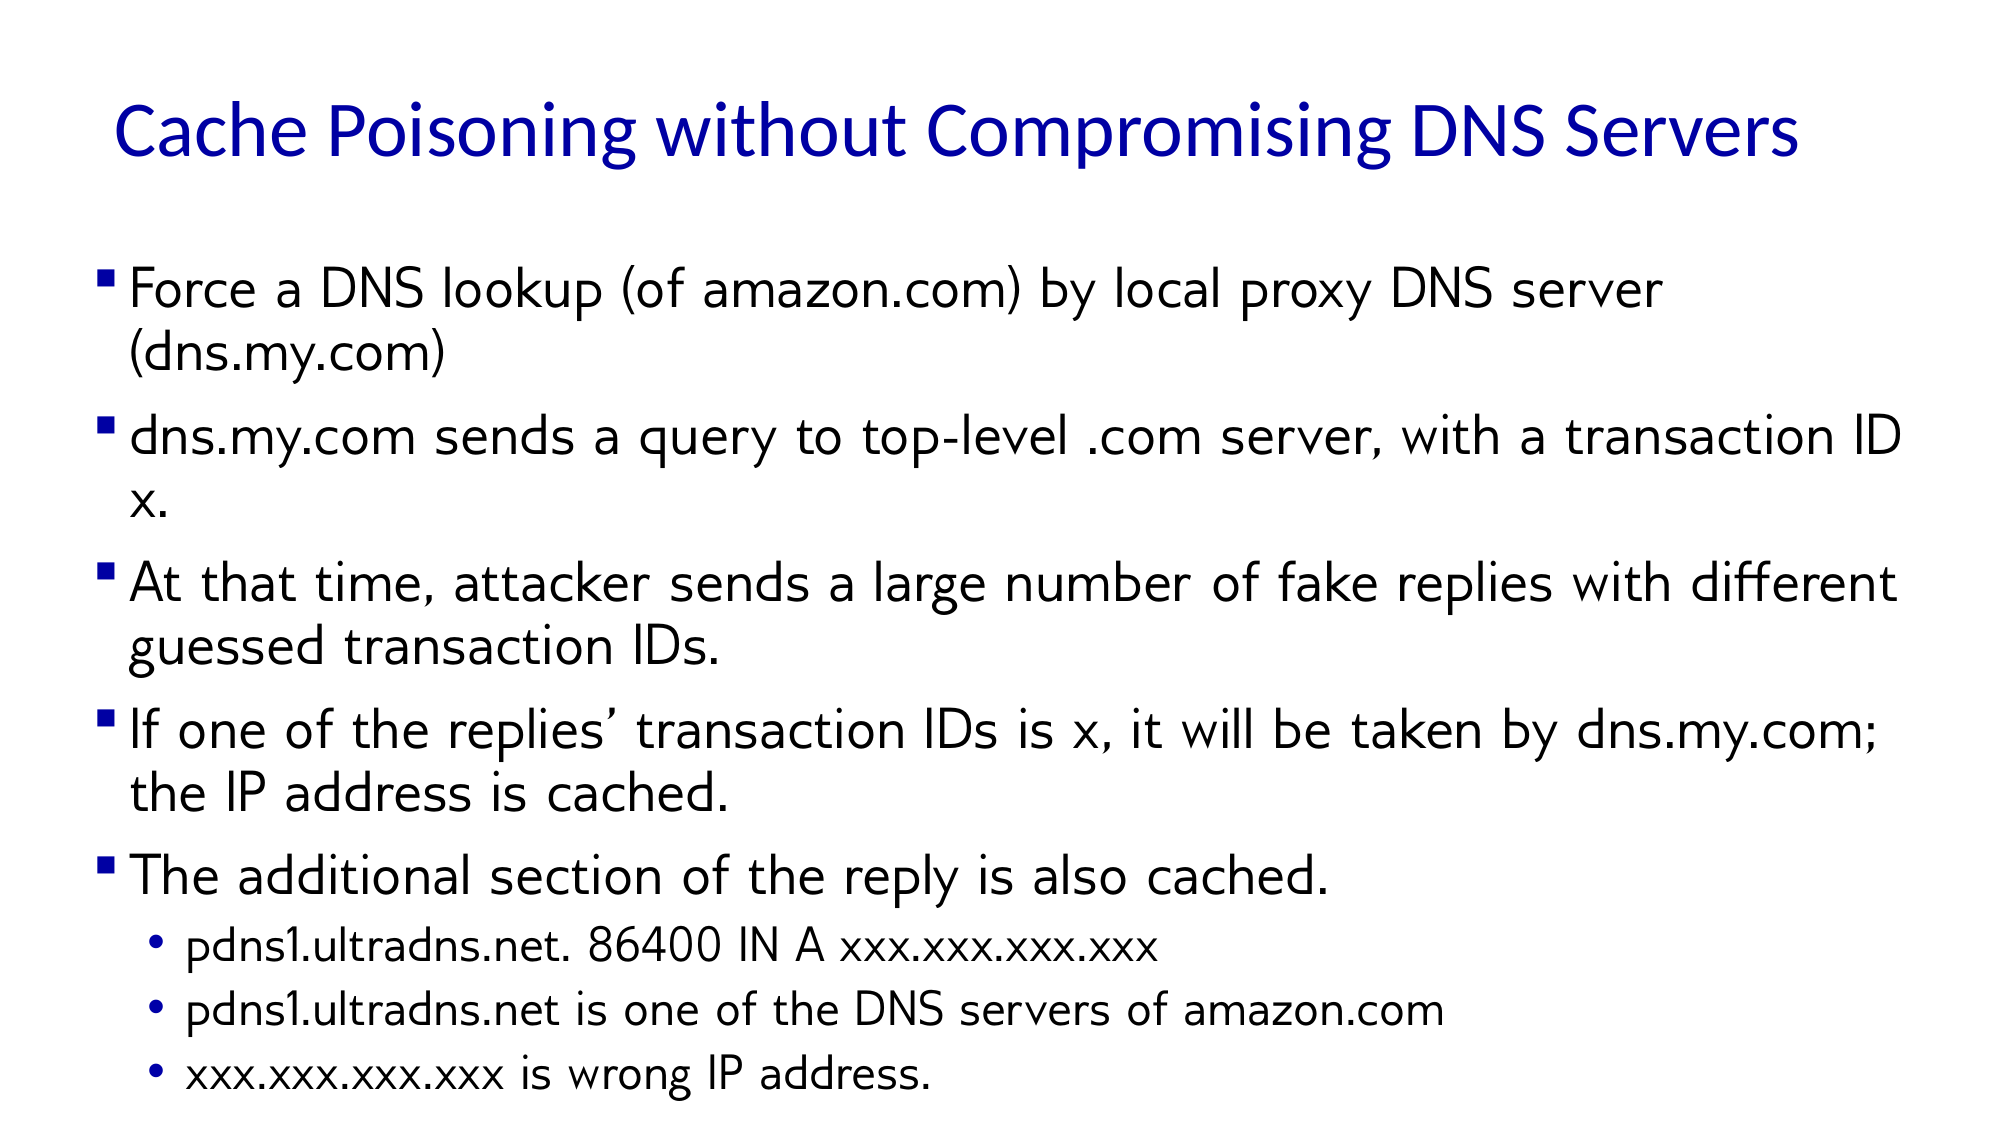

# Cache Poisoning without Compromising DNS Servers
Force a DNS lookup (of amazon.com) by local proxy DNS server (dns.my.com)
dns.my.com sends a query to top-level .com server, with a transaction ID x.
At that time, attacker sends a large number of fake replies with different guessed transaction IDs.
If one of the replies’ transaction IDs is x, it will be taken by dns.my.com; the IP address is cached.
The additional section of the reply is also cached.
pdns1.ultradns.net. 86400 IN A xxx.xxx.xxx.xxx
pdns1.ultradns.net is one of the DNS servers of amazon.com
xxx.xxx.xxx.xxx is wrong IP address.